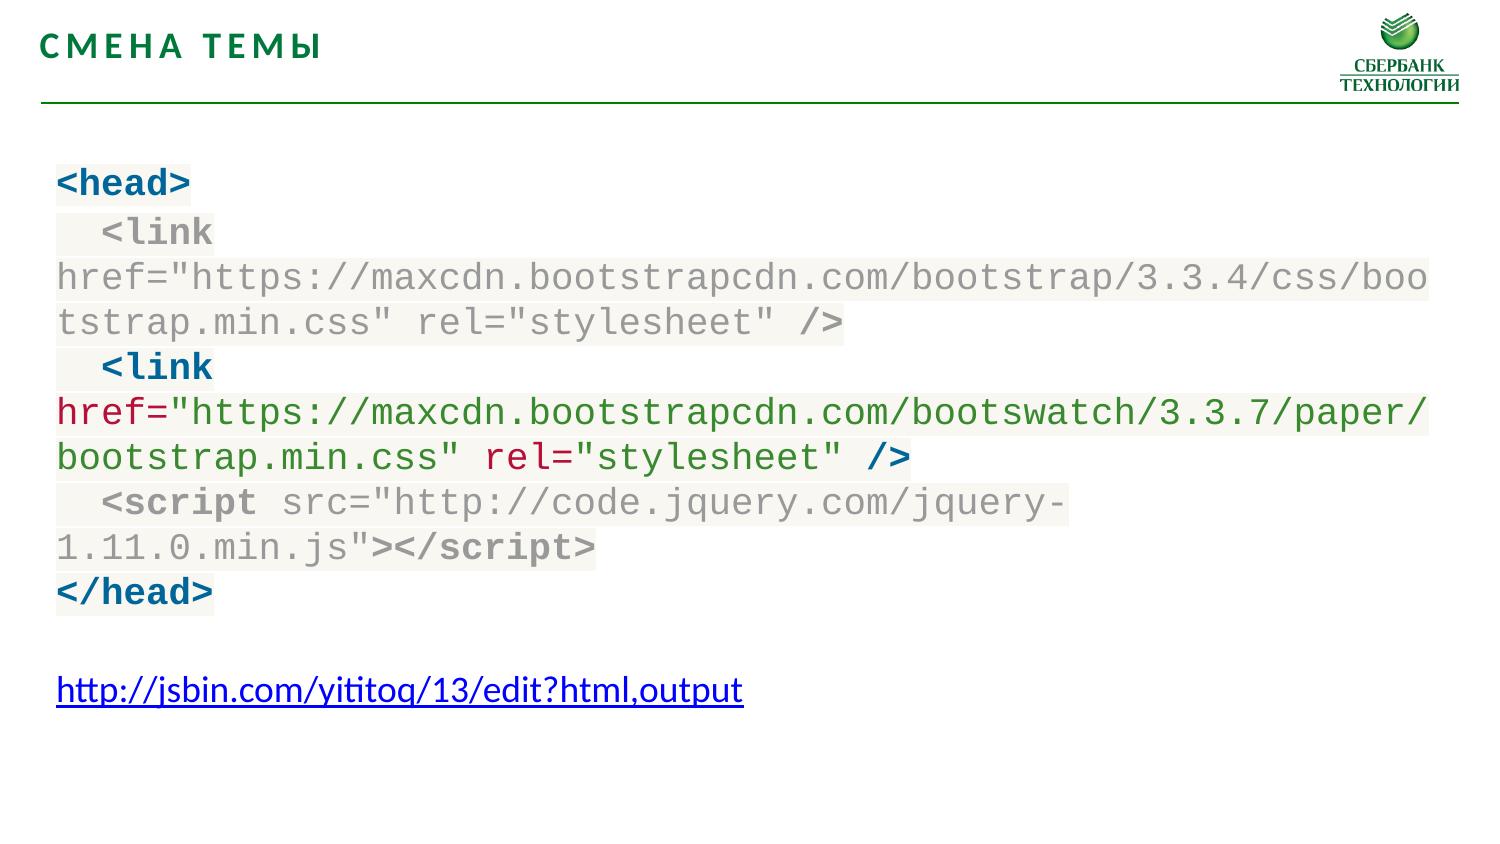

Смена темы
<head>
  <link href="https://maxcdn.bootstrapcdn.com/bootstrap/3.3.4/css/bootstrap.min.css" rel="stylesheet" />
  <link href="https://maxcdn.bootstrapcdn.com/bootswatch/3.3.7/paper/bootstrap.min.css" rel="stylesheet" />
  <script src="http://code.jquery.com/jquery-1.11.0.min.js"></script>
</head>

http://jsbin.com/yititoq/13/edit?html,output